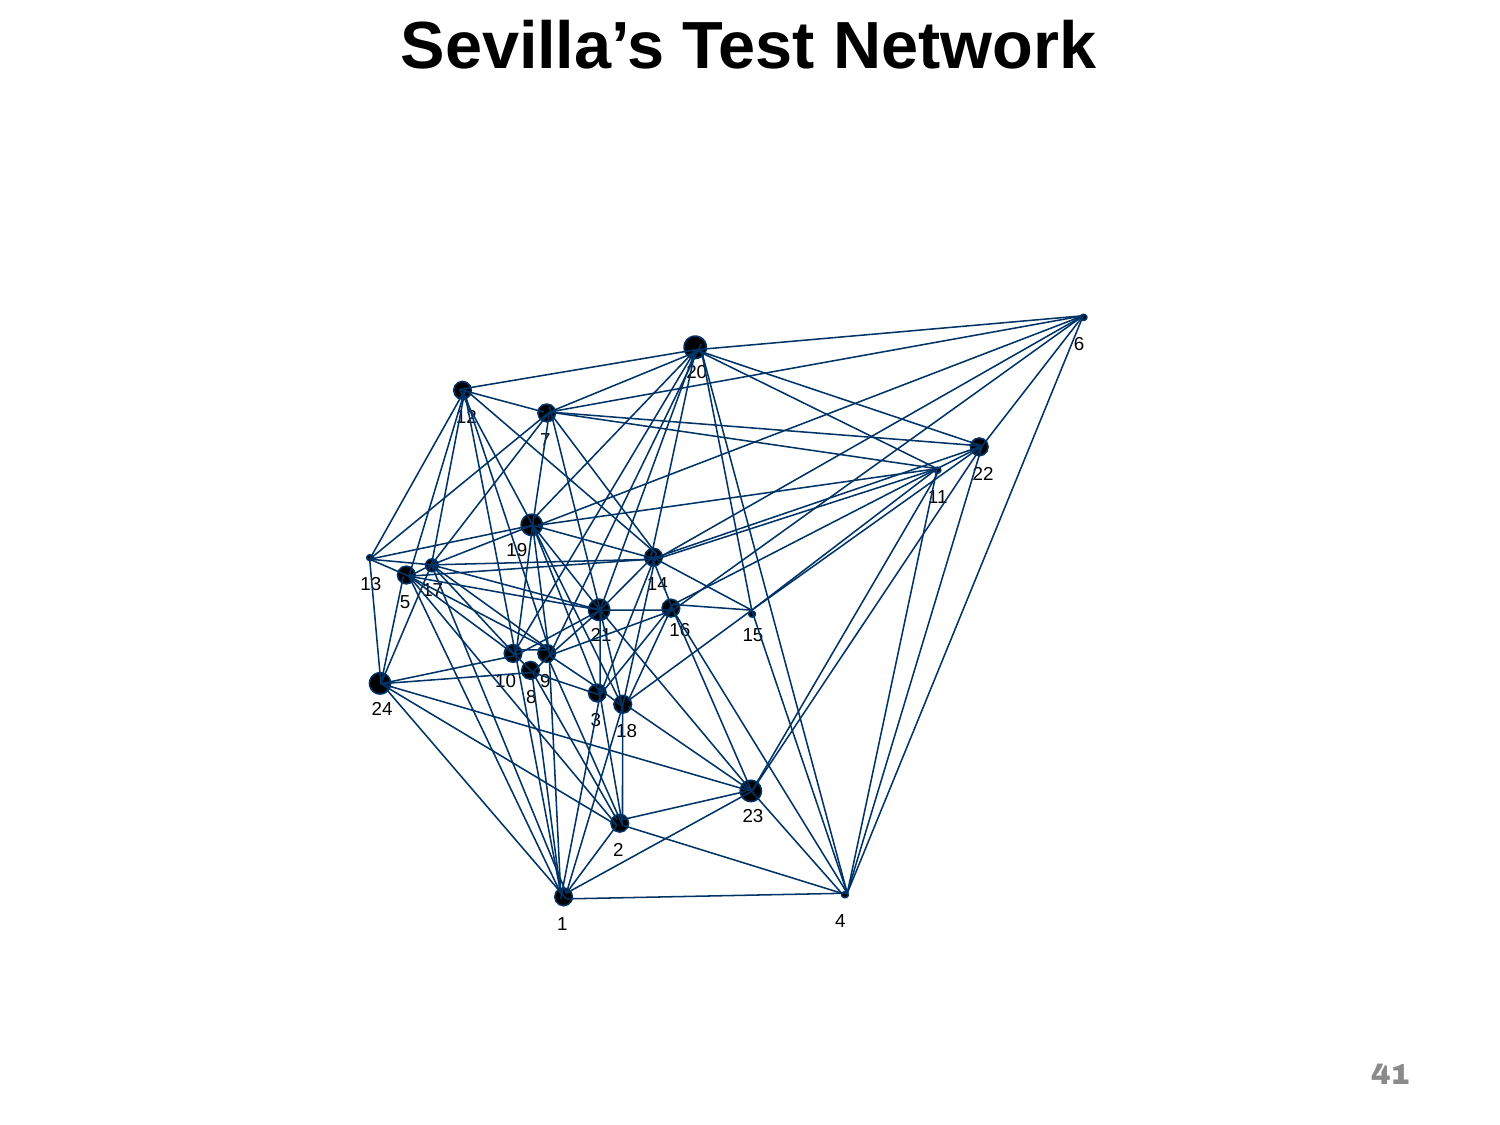

# Sevilla’s Test Network

6

20

12

7

22

11

19

13

14
17
5

16
21
15

10
9

8

24

3
18

23

2

4
1

41